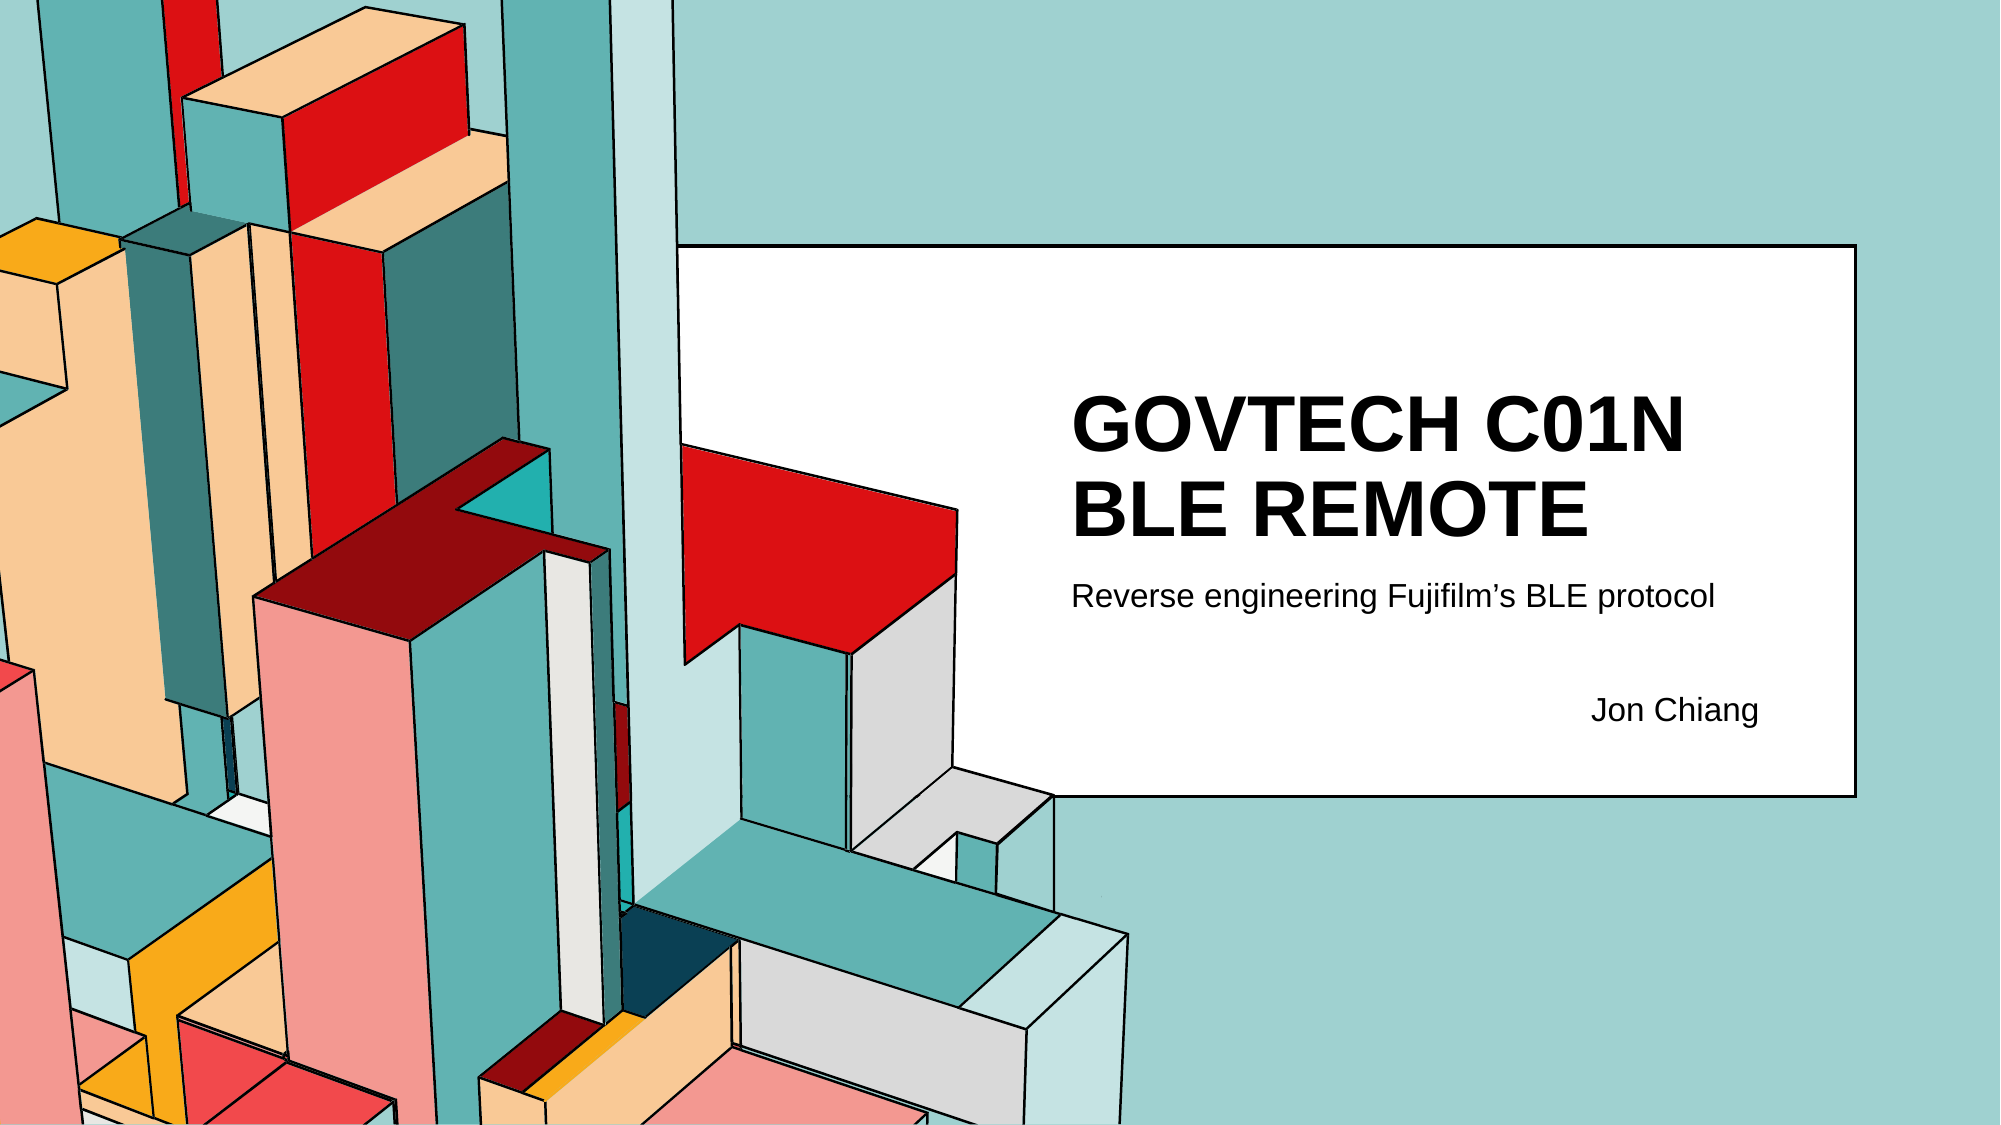

# Govtech c01n BLE Remote
Reverse engineering Fujifilm’s BLE protocol

Jon Chiang